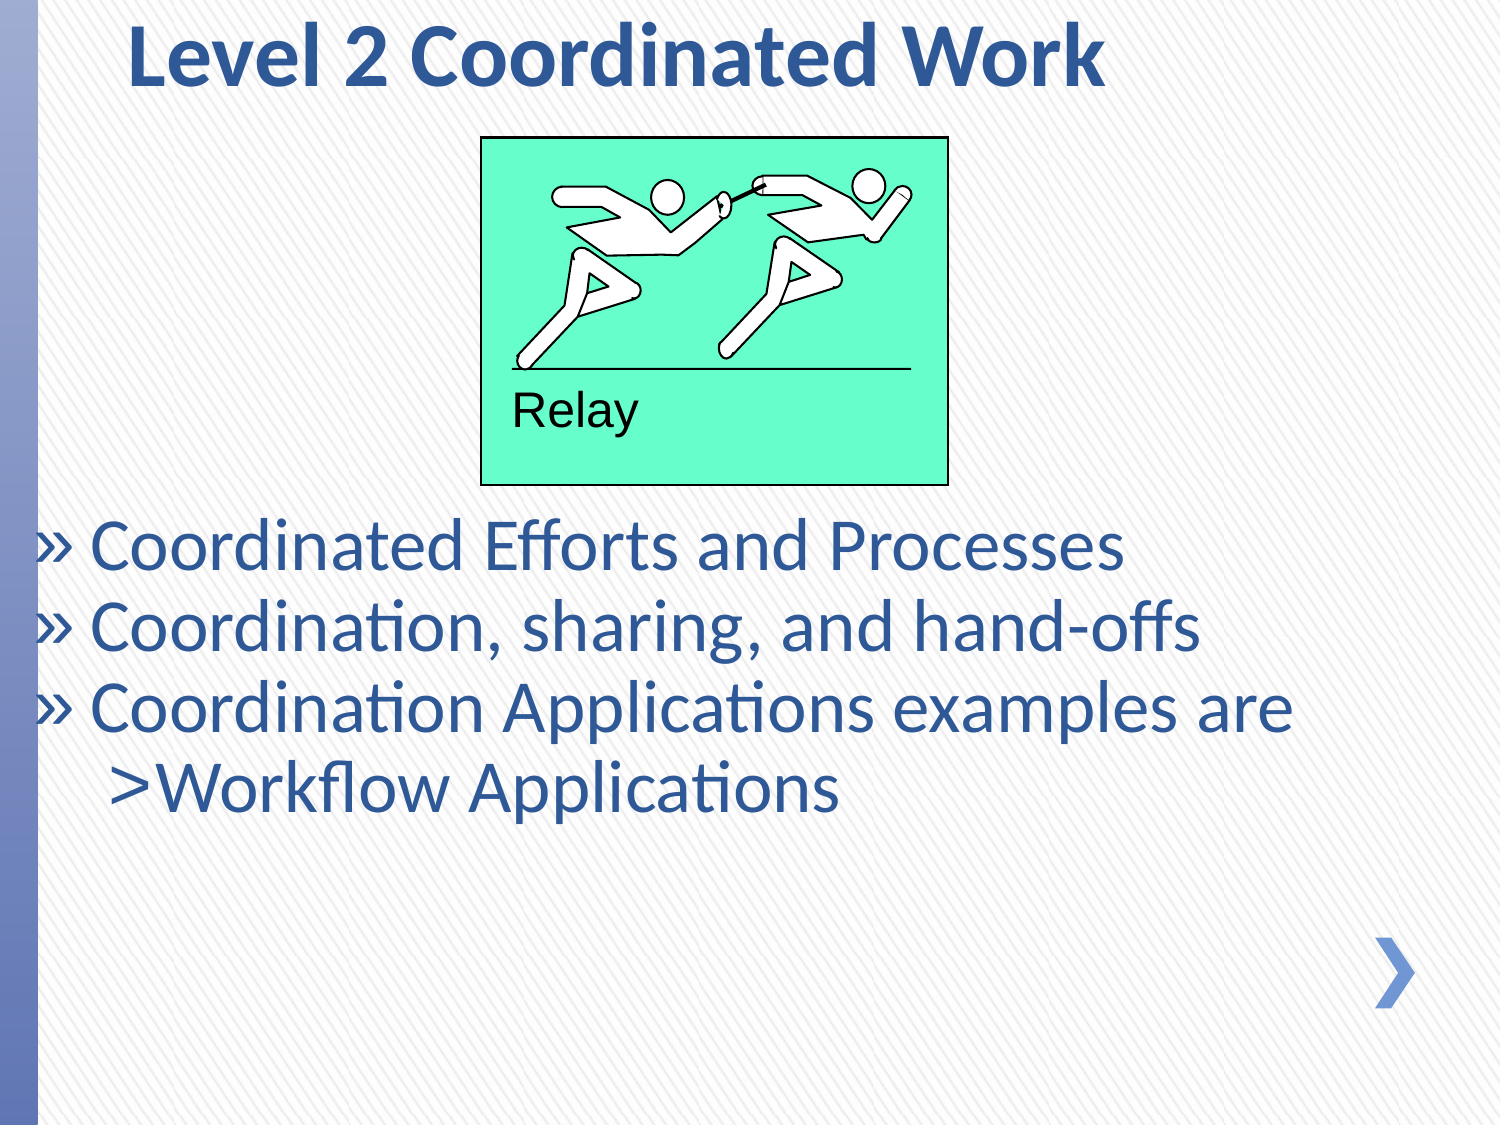

# Level 2 Coordinated Work

Relay
Coordinated Efforts and Processes
Coordination, sharing, and hand-offs
Coordination Applications examples are
Workflow Applications